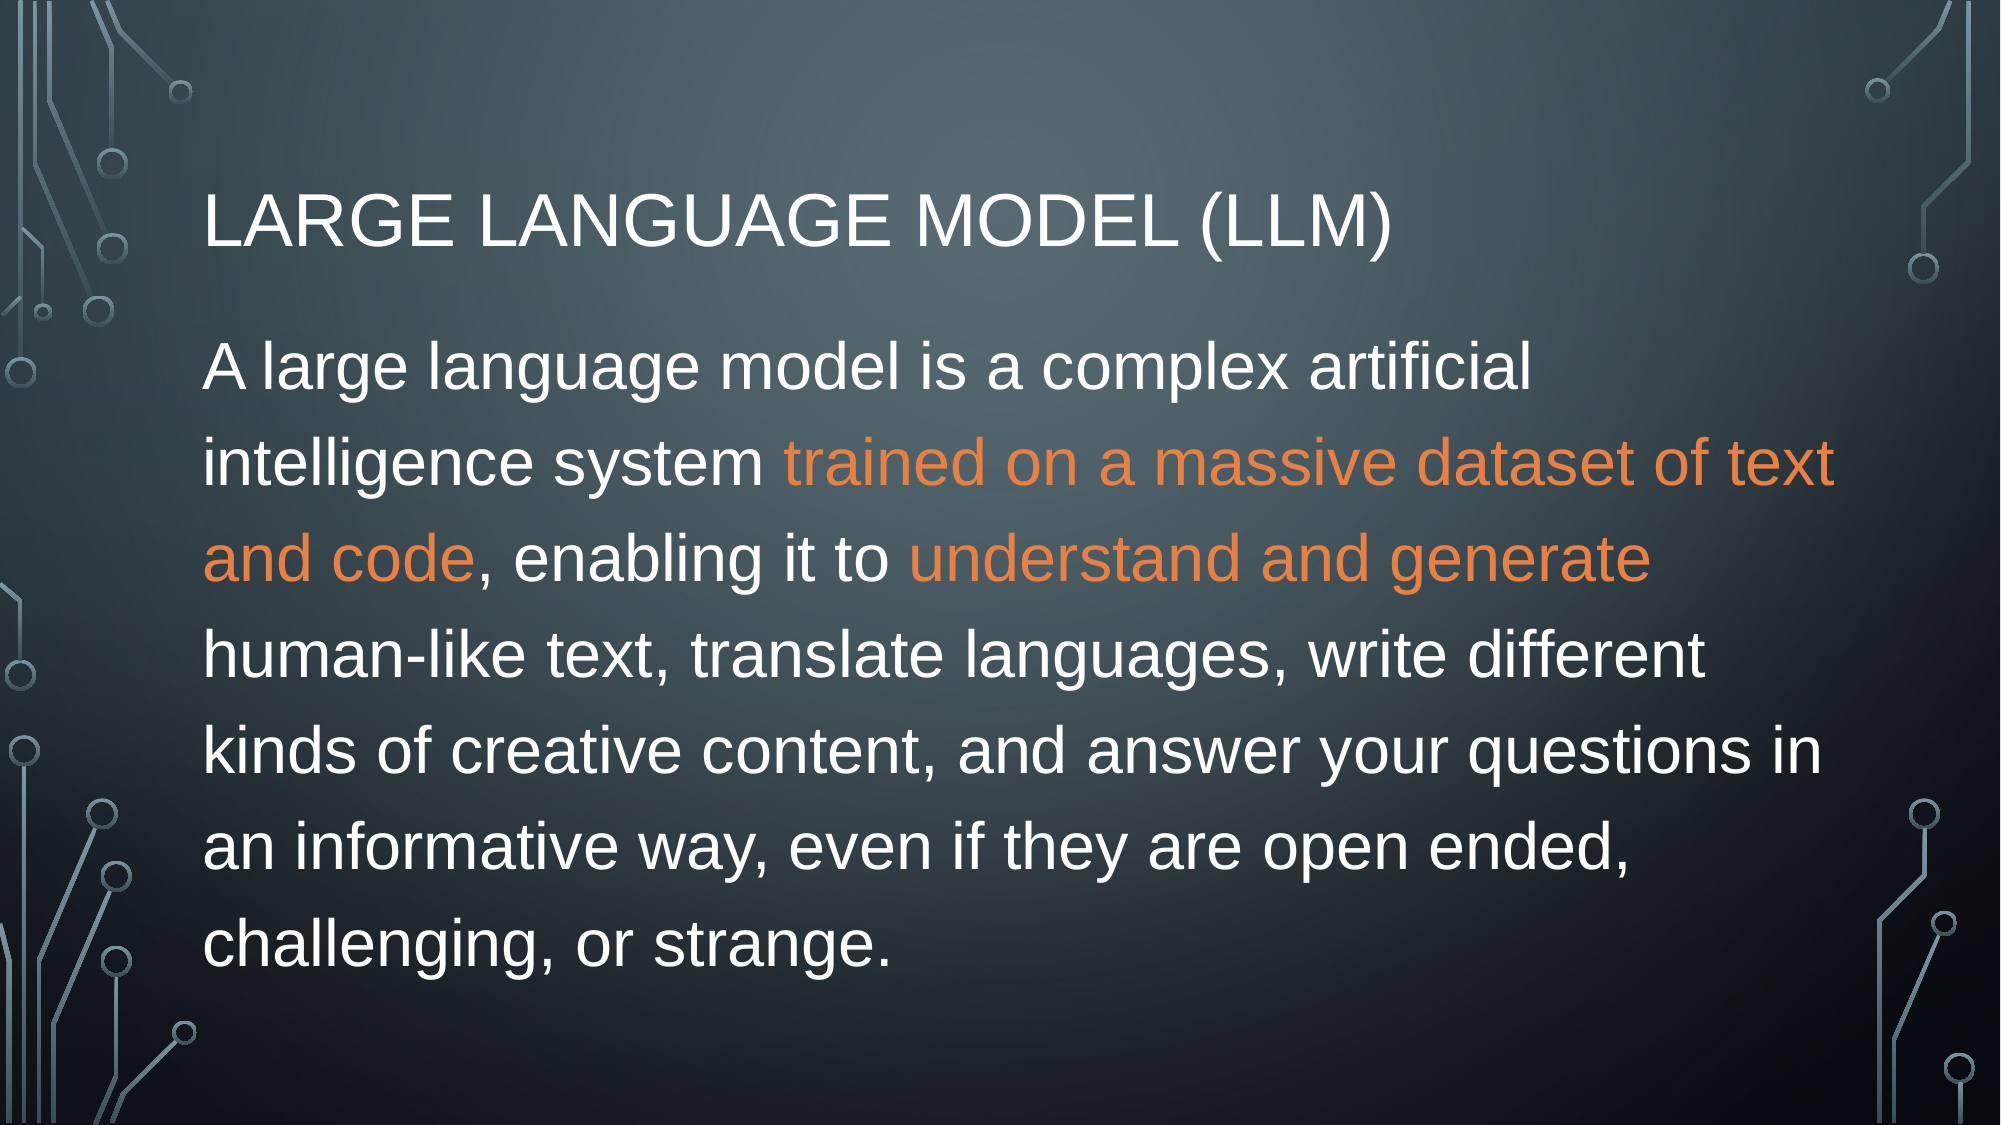

# Large language model (LLM)
A large language model is a complex artificial intelligence system trained on a massive dataset of text and code, enabling it to understand and generate human-like text, translate languages, write different kinds of creative content, and answer your questions in an informative way, even if they are open ended, challenging, or strange.